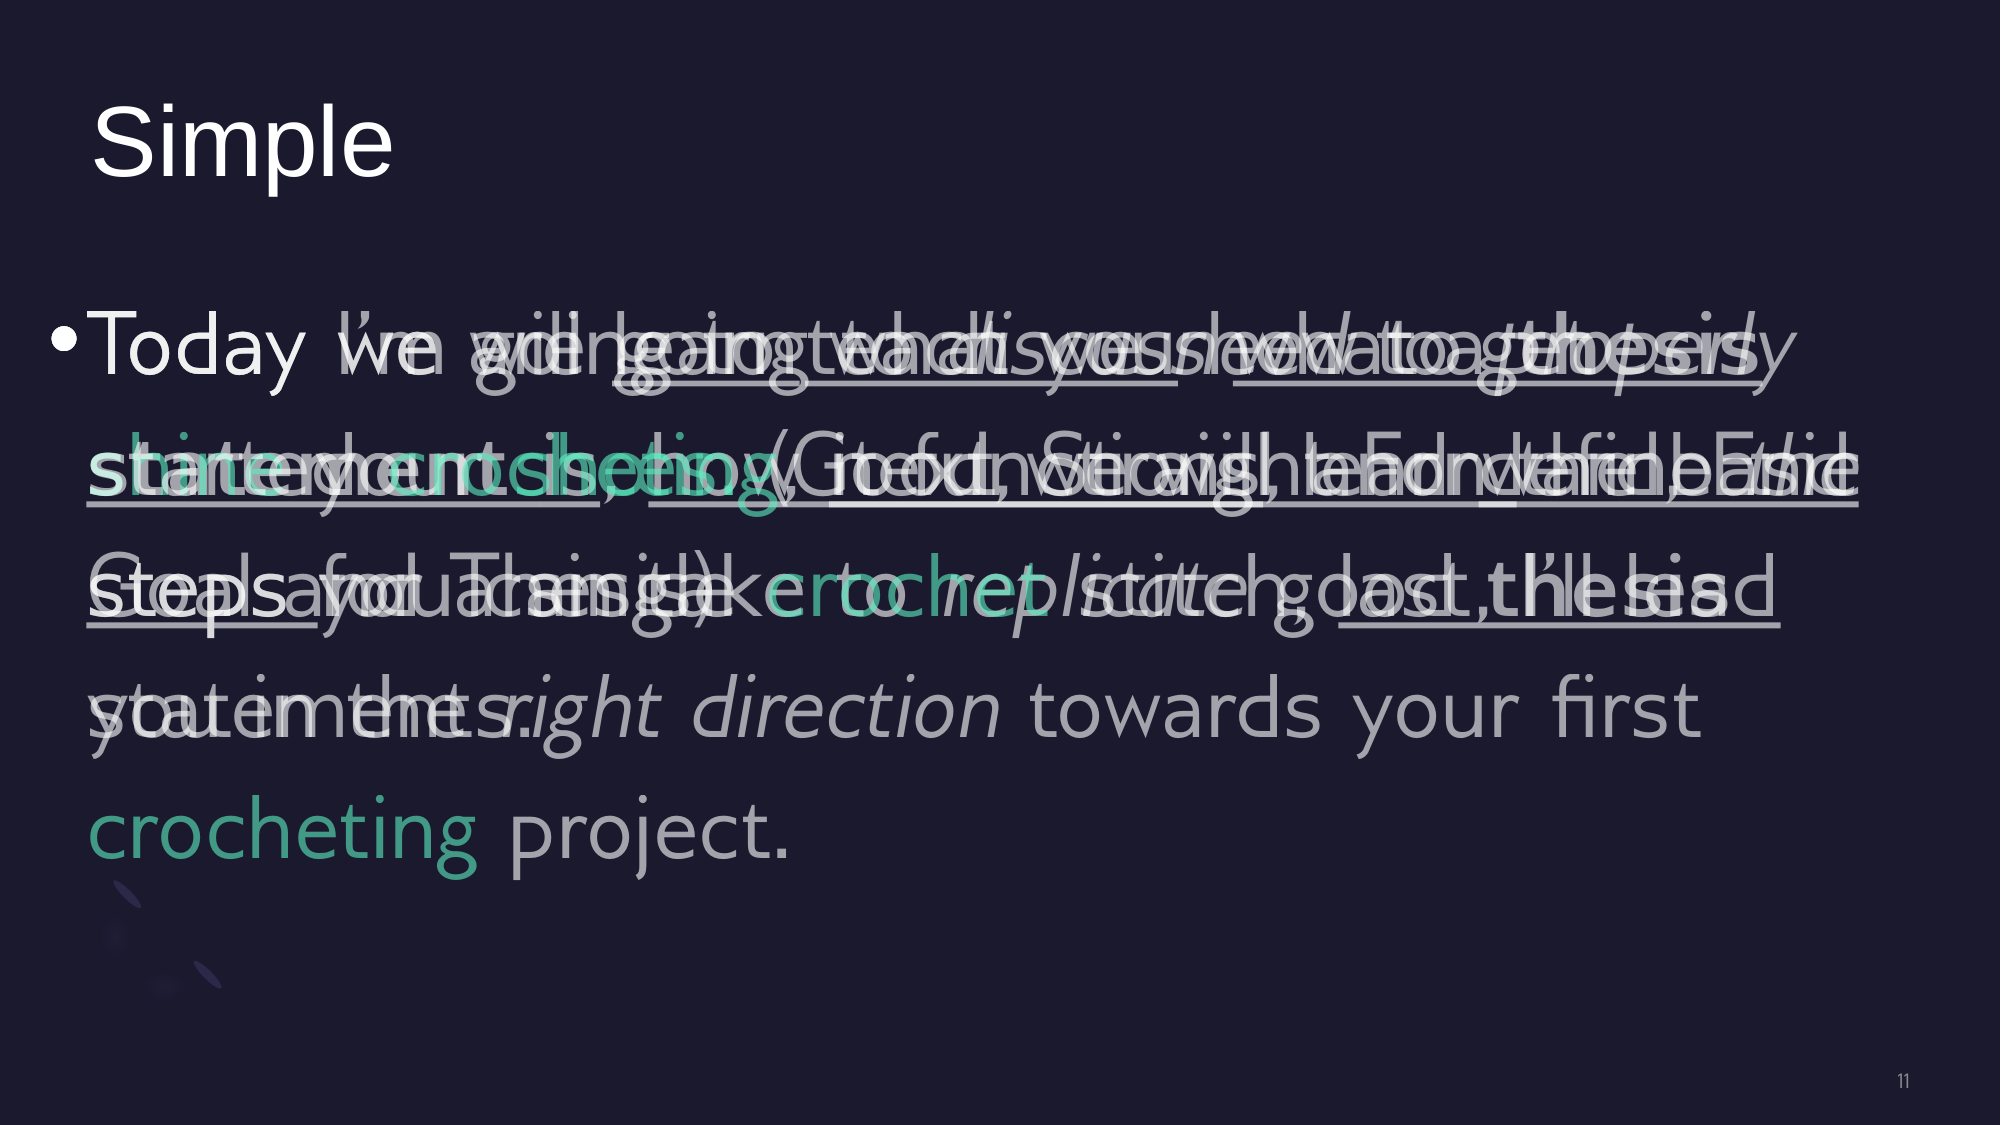

# Simple
Today we will learn what we need to get started crocheting, next we will learn the basic steps for a single crochet stitch, last, I’ll lead you in the right direction towards your first crocheting project.
Today I’m going to teach you how to properly shine your shoes. (Good, Straight Forward, End Goal and Thesis)
Today we are going to discuss what a thesis statement is, how it functions, and define the steps you can take to replicate good thesis statements.
11